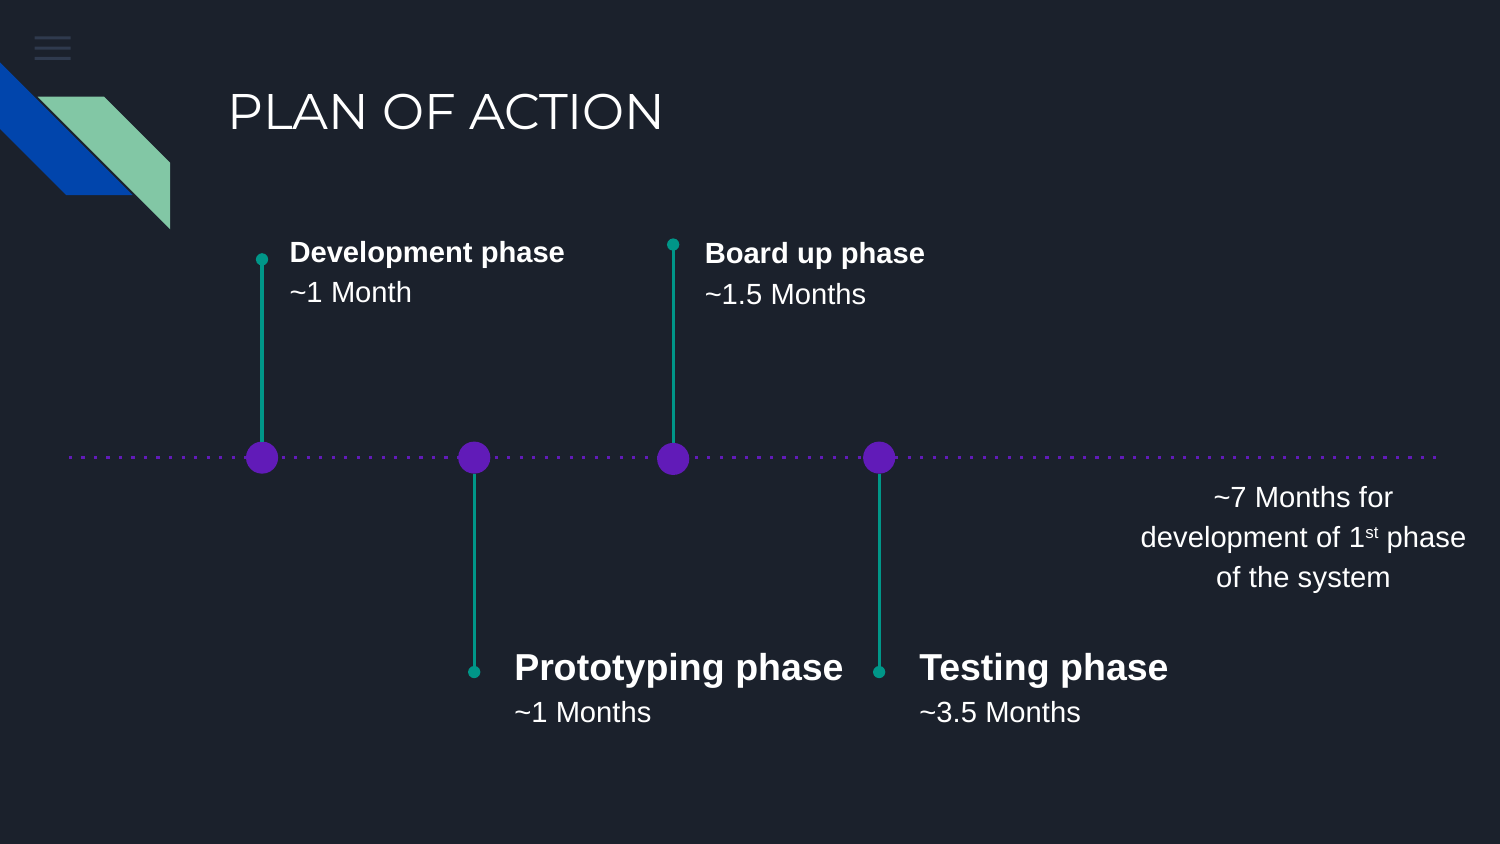

# PLAN OF ACTION
Development phase
~1 Month
Board up phase
~1.5 Months

~7 Months for development of 1st phase of the system
Prototyping phase
~1 Months
Testing phase
~3.5 Months